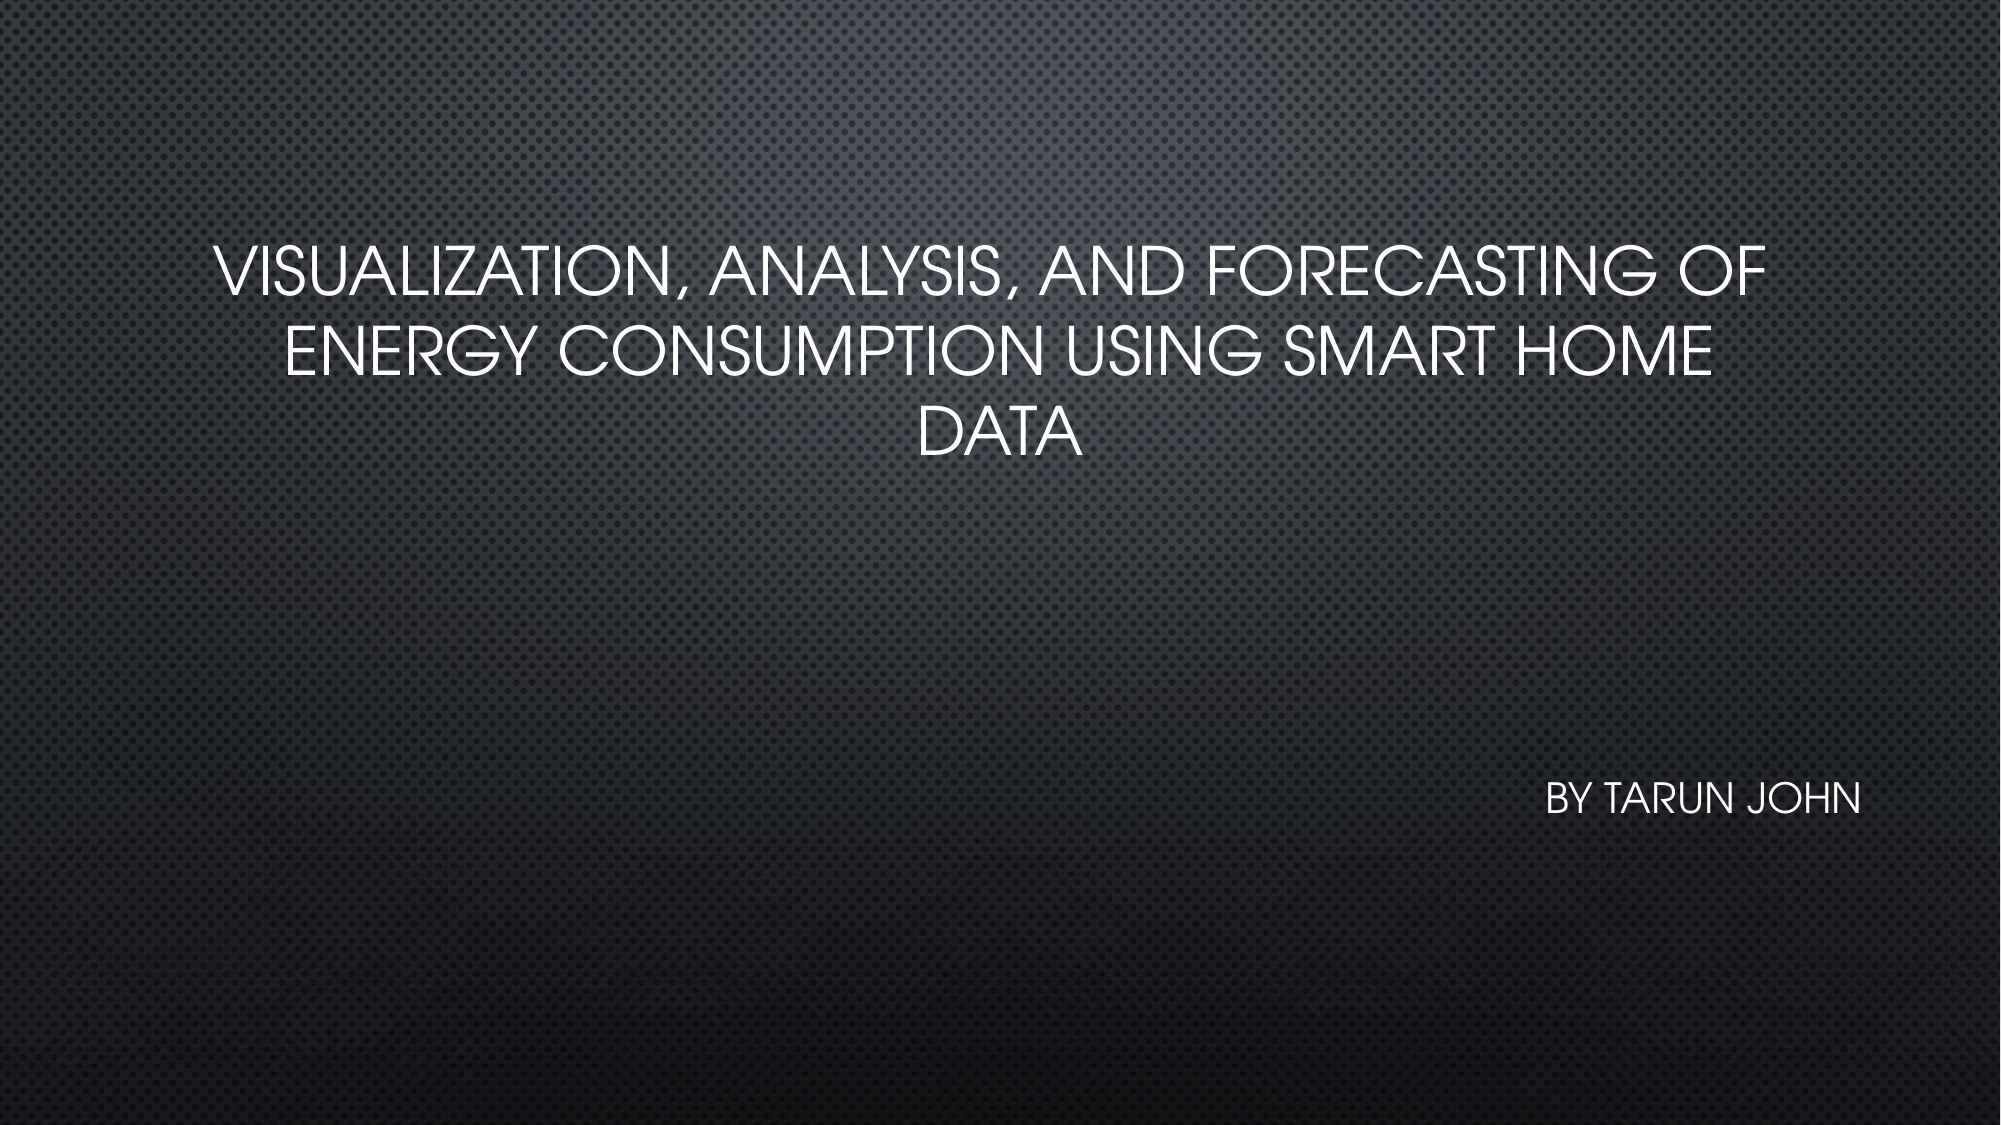

# VISUALIZATION, ANALYSIS, AND FORECASTING OF ENERGY CONSUMPTION USING SMART HOME DATA
By Tarun John